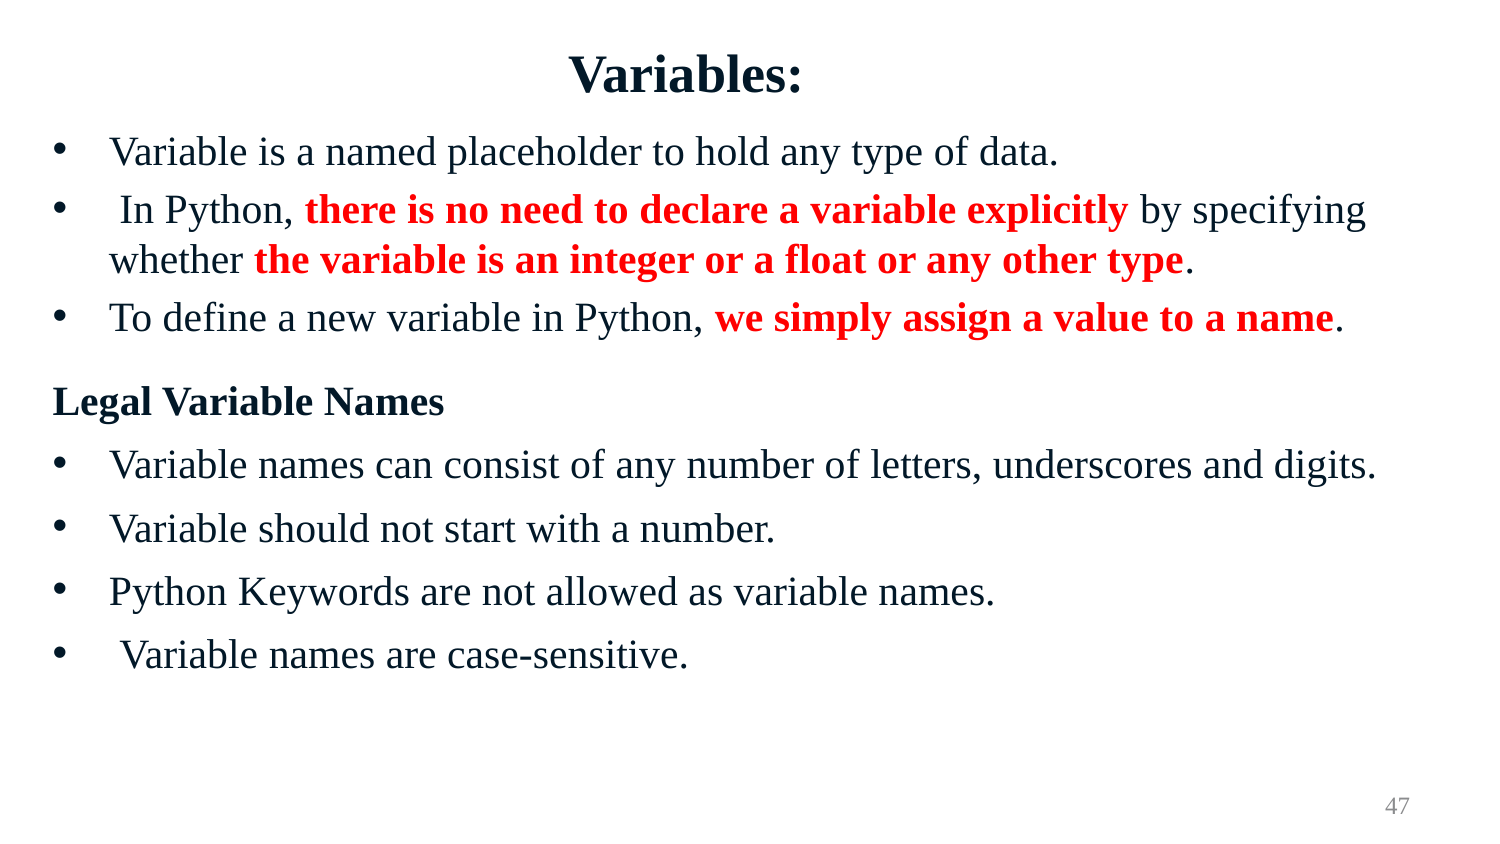

# Variables:
Variable is a named placeholder to hold any type of data.
 In Python, there is no need to declare a variable explicitly by specifying whether the variable is an integer or a float or any other type.
To define a new variable in Python, we simply assign a value to a name.
Legal Variable Names
Variable names can consist of any number of letters, underscores and digits.
Variable should not start with a number.
Python Keywords are not allowed as variable names.
 Variable names are case-sensitive.
47